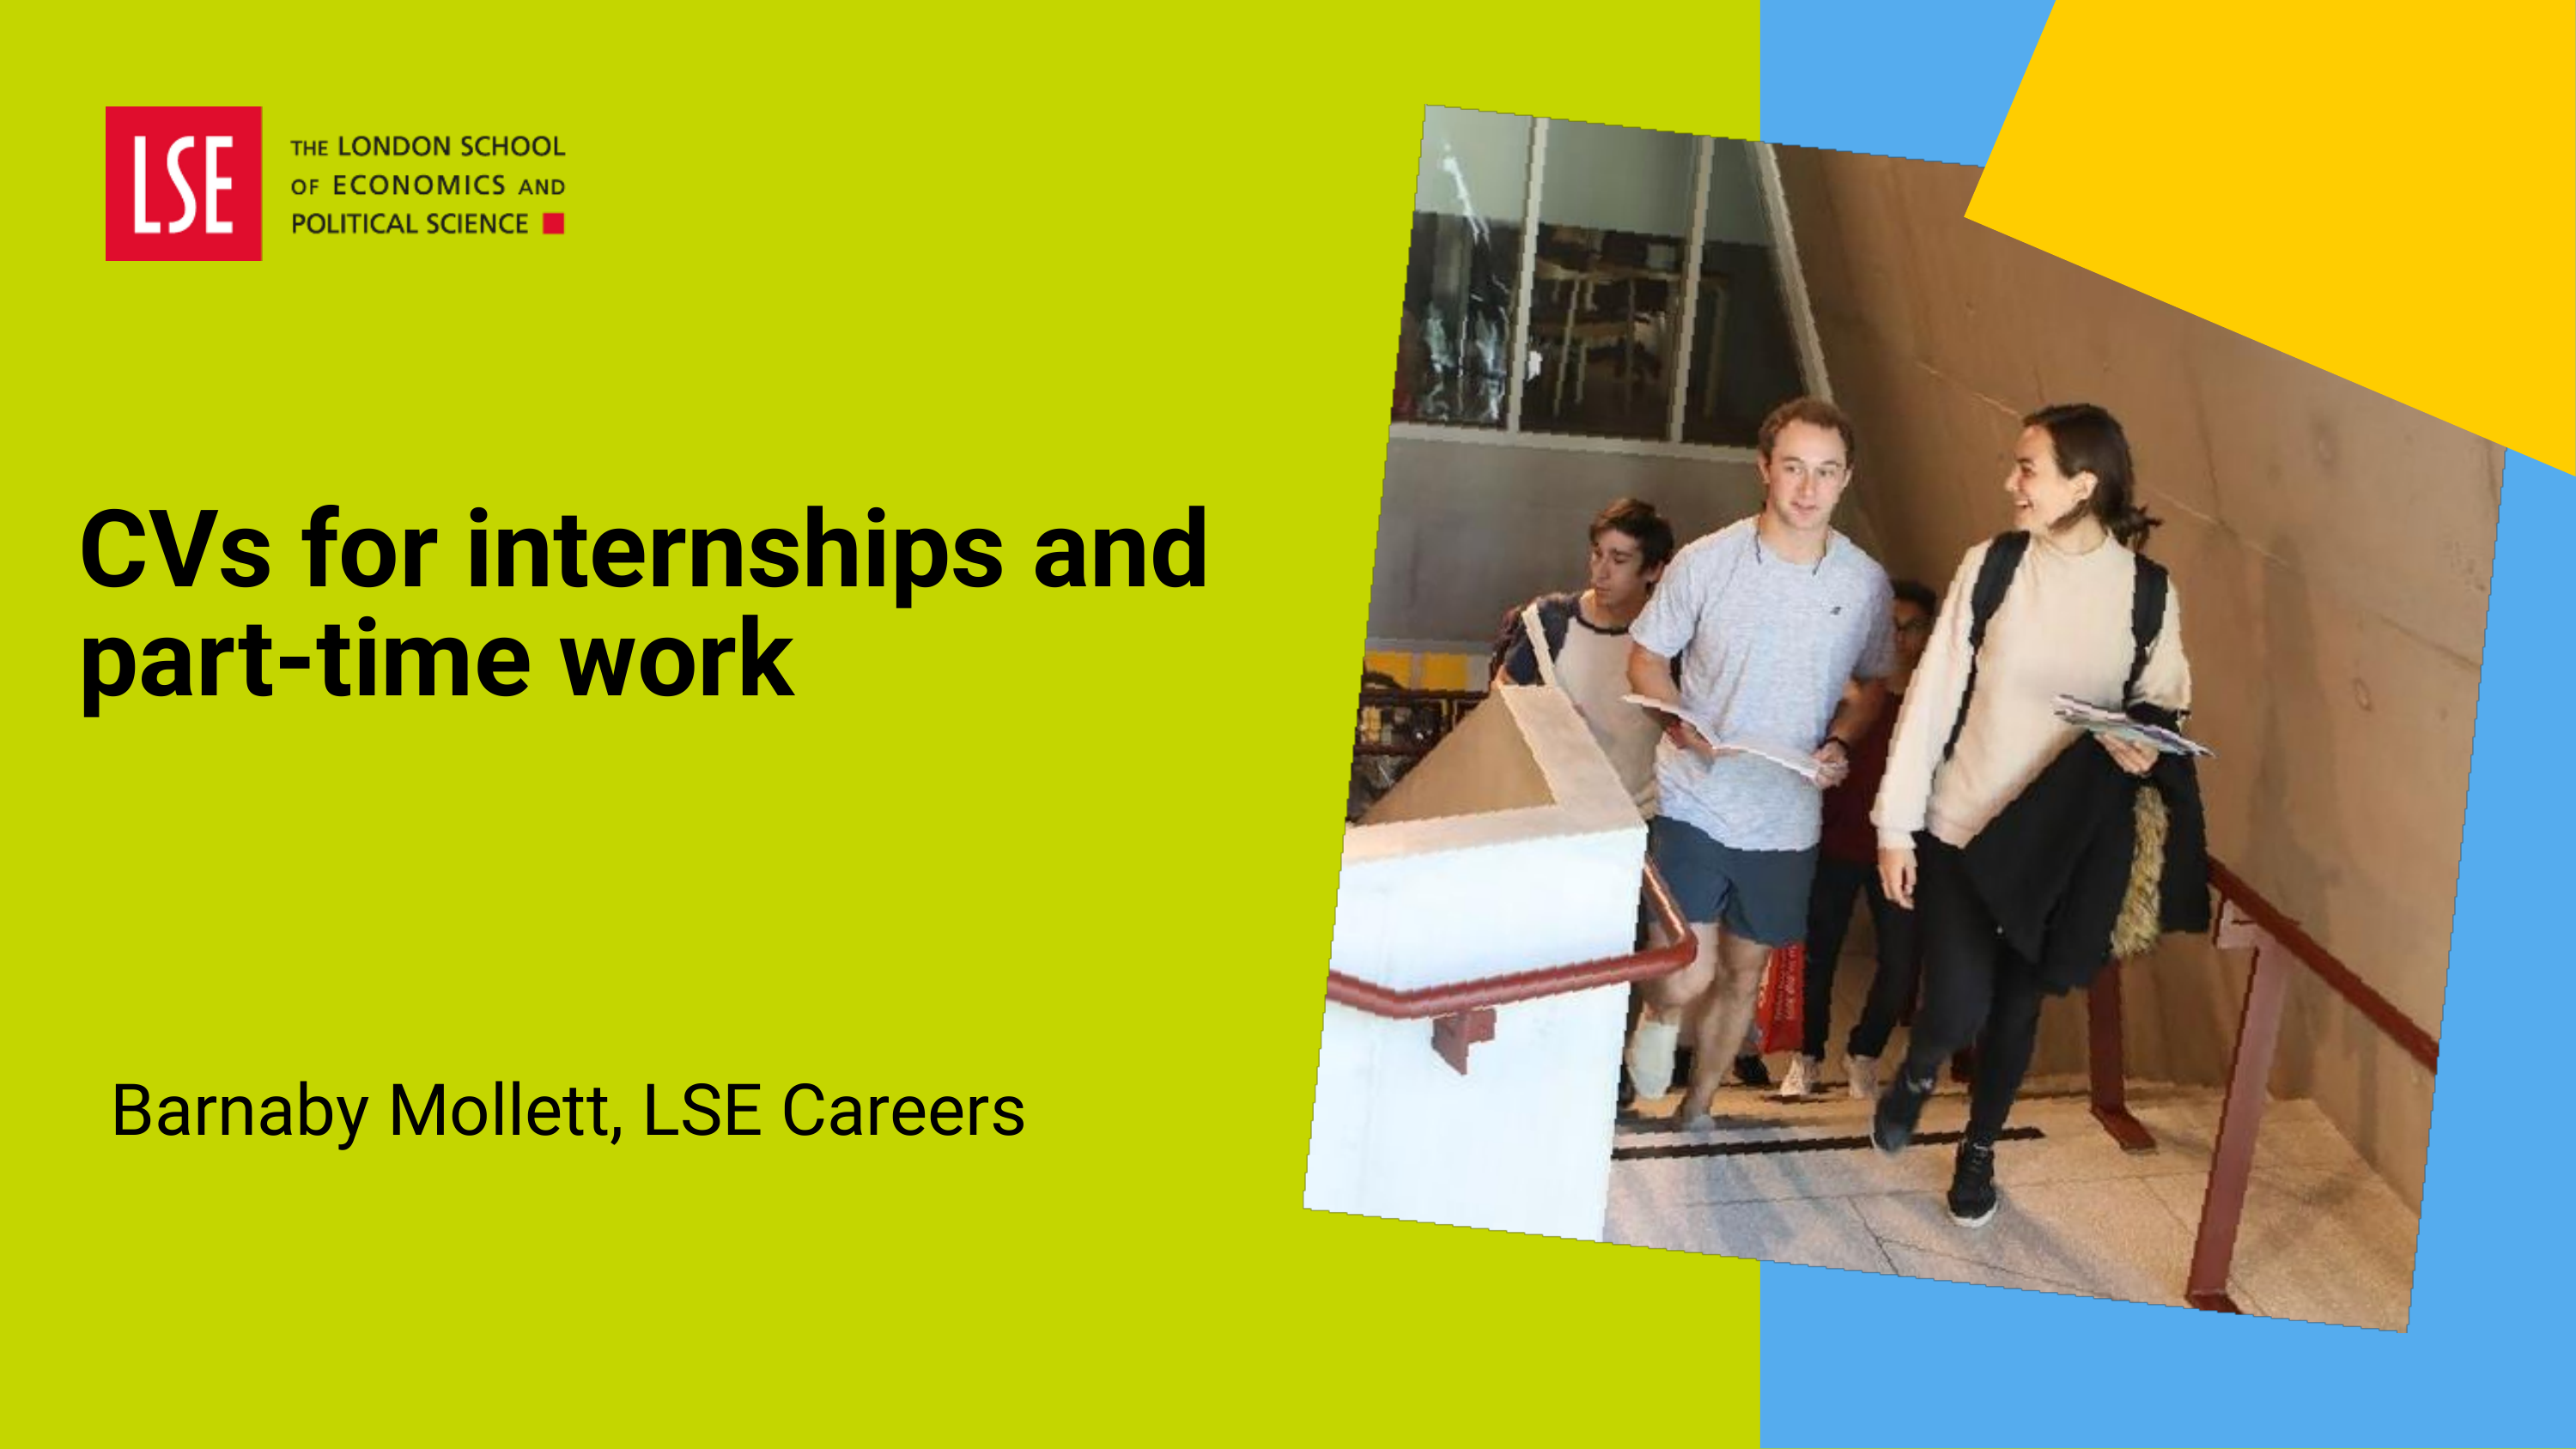

# CVs for internships and part-time work
Barnaby Mollett, LSE Careers